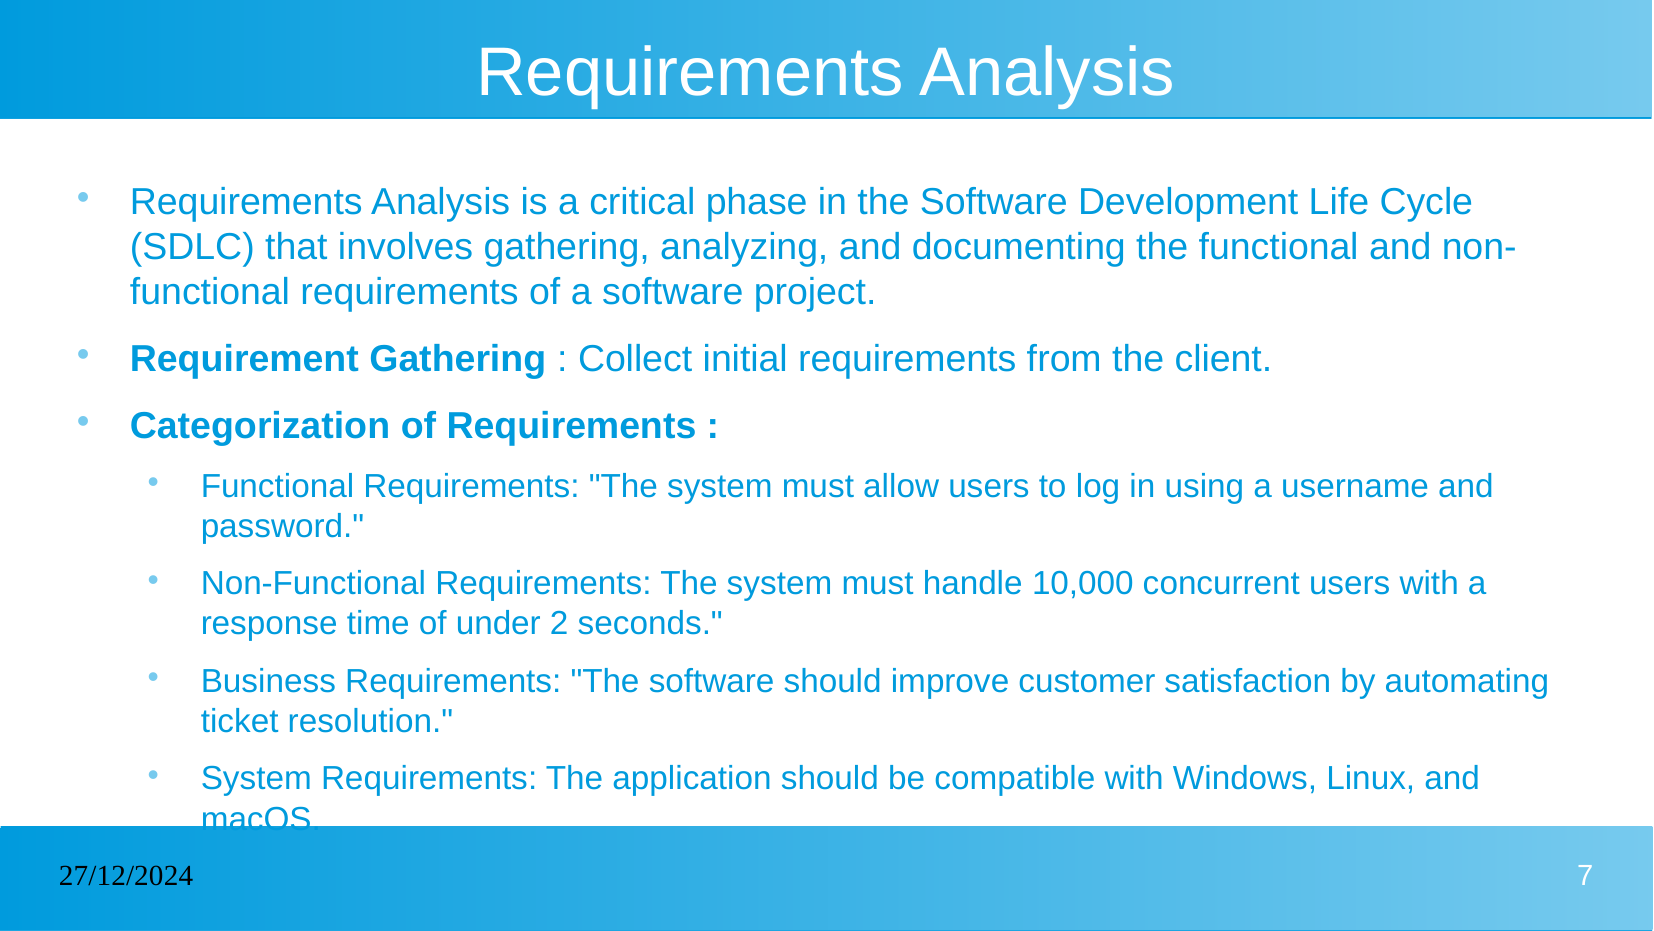

# Requirements Analysis
Requirements Analysis is a critical phase in the Software Development Life Cycle (SDLC) that involves gathering, analyzing, and documenting the functional and non-functional requirements of a software project.
Requirement Gathering : Collect initial requirements from the client.
Categorization of Requirements :
Functional Requirements: "The system must allow users to log in using a username and password."
Non-Functional Requirements: The system must handle 10,000 concurrent users with a response time of under 2 seconds."
Business Requirements: "The software should improve customer satisfaction by automating ticket resolution."
System Requirements: The application should be compatible with Windows, Linux, and macOS.
27/12/2024
7